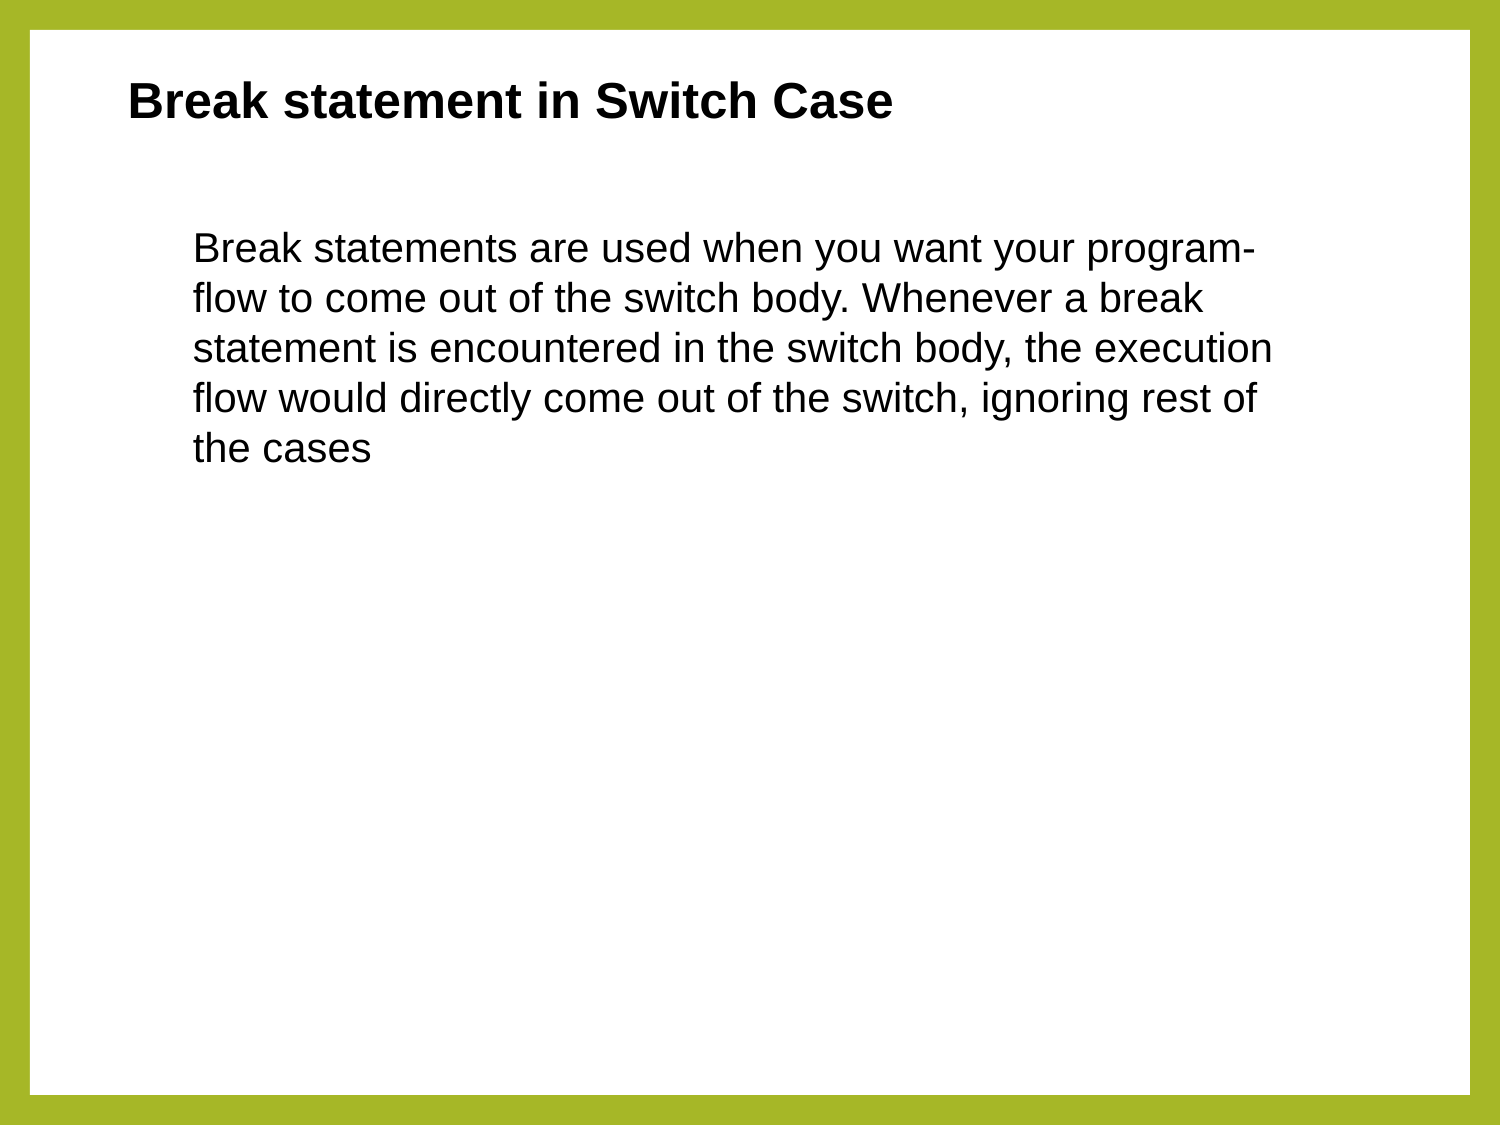

# Break statement in Switch Case
Break statements are used when you want your program-flow to come out of the switch body. Whenever a break statement is encountered in the switch body, the execution flow would directly come out of the switch, ignoring rest of the cases